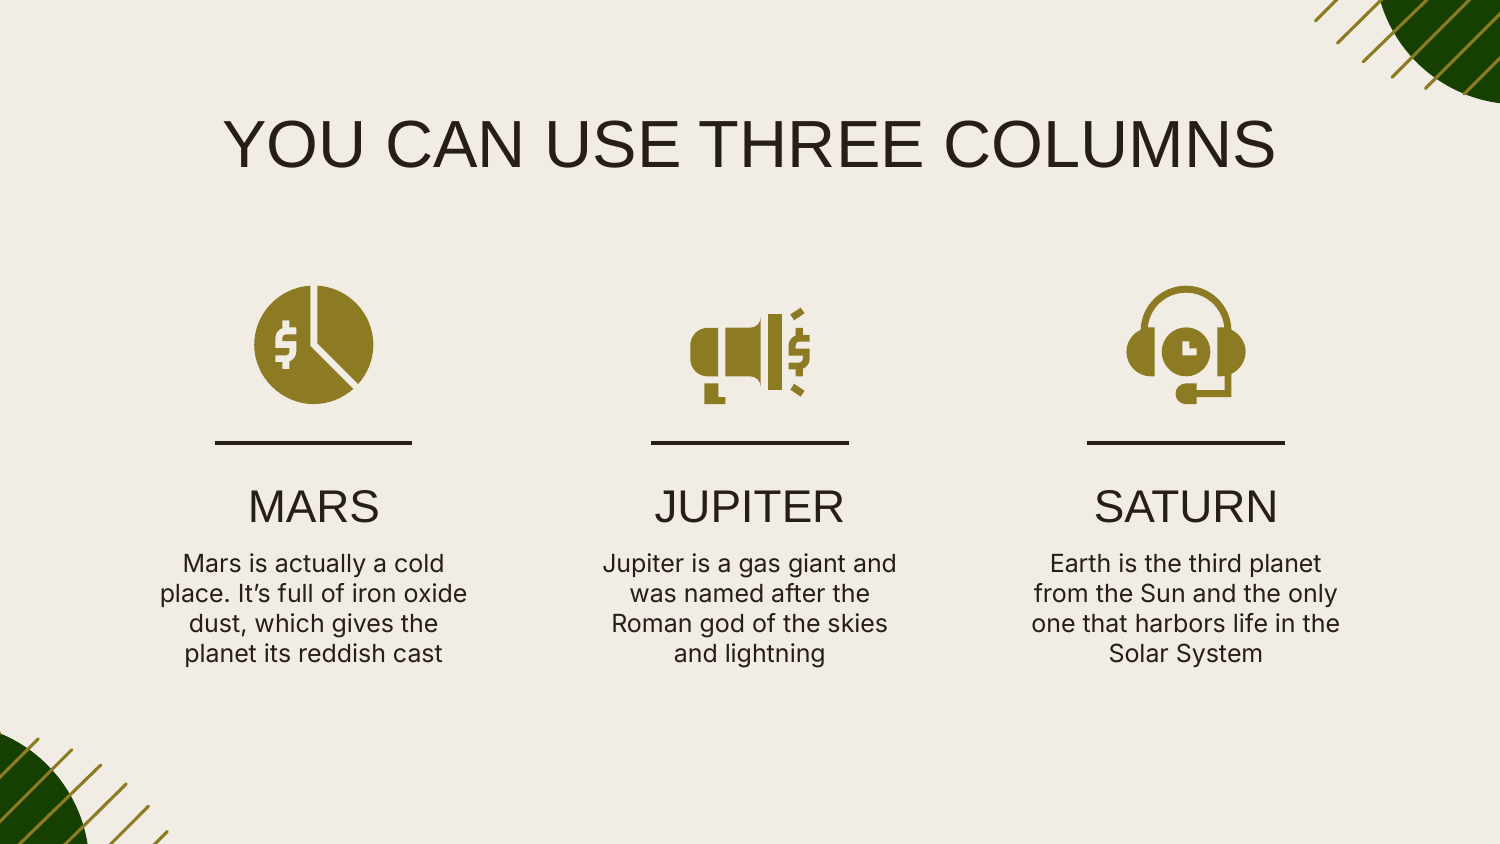

# YOU CAN USE THREE COLUMNS

MARS
JUPITER
SATURN
Mars is actually a cold place. It’s full of iron oxide dust, which gives the planet its reddish cast
Jupiter is a gas giant and was named after the Roman god of the skies and lightning
Earth is the third planet from the Sun and the only one that harbors life in the Solar System